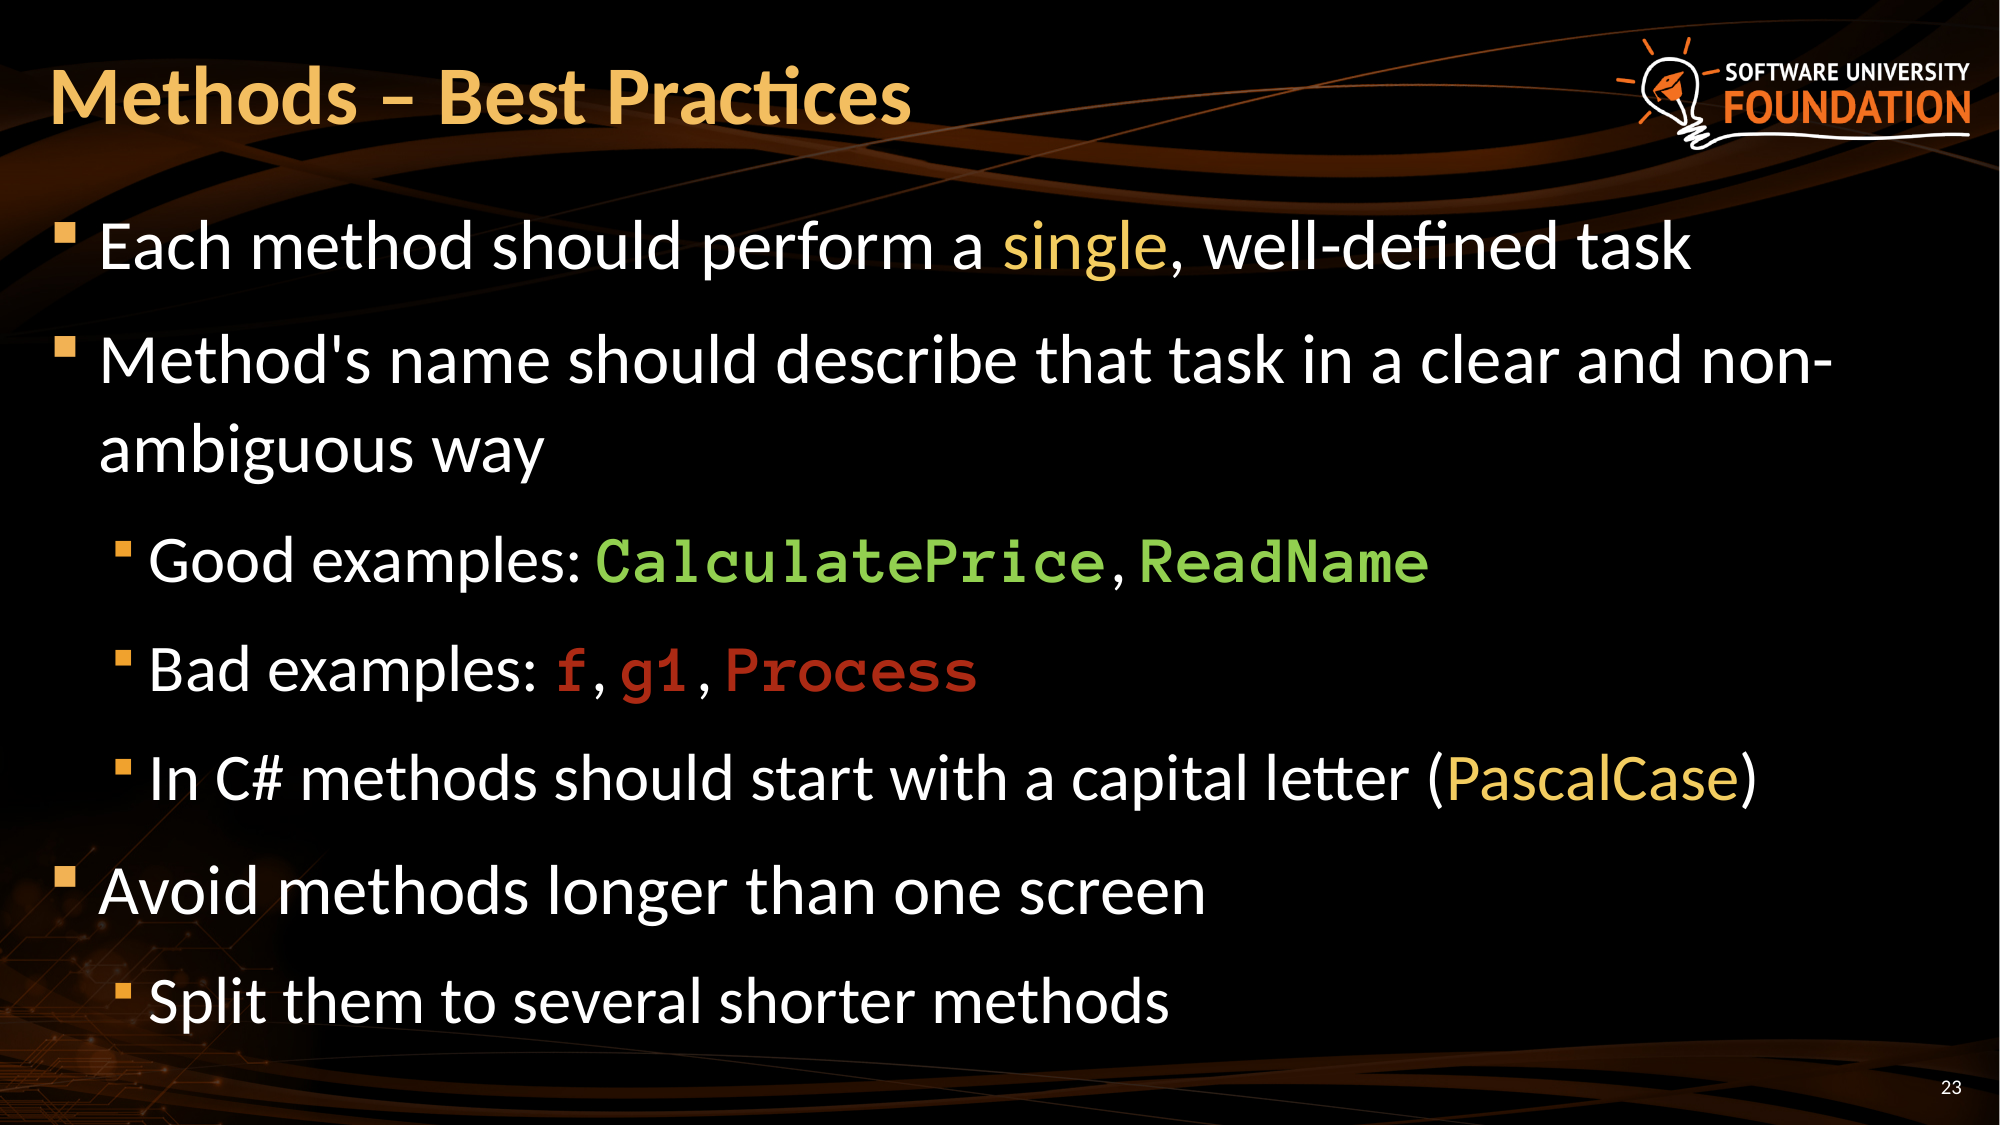

# Methods – Best Practices
Each method should perform a single, well-defined task
Method's name should describe that task in a clear and non-ambiguous way
Good examples: CalculatePrice, ReadName
Bad examples: f, g1, Process
In C# methods should start with a capital letter (PascalCase)
Avoid methods longer than one screen
Split them to several shorter methods
23